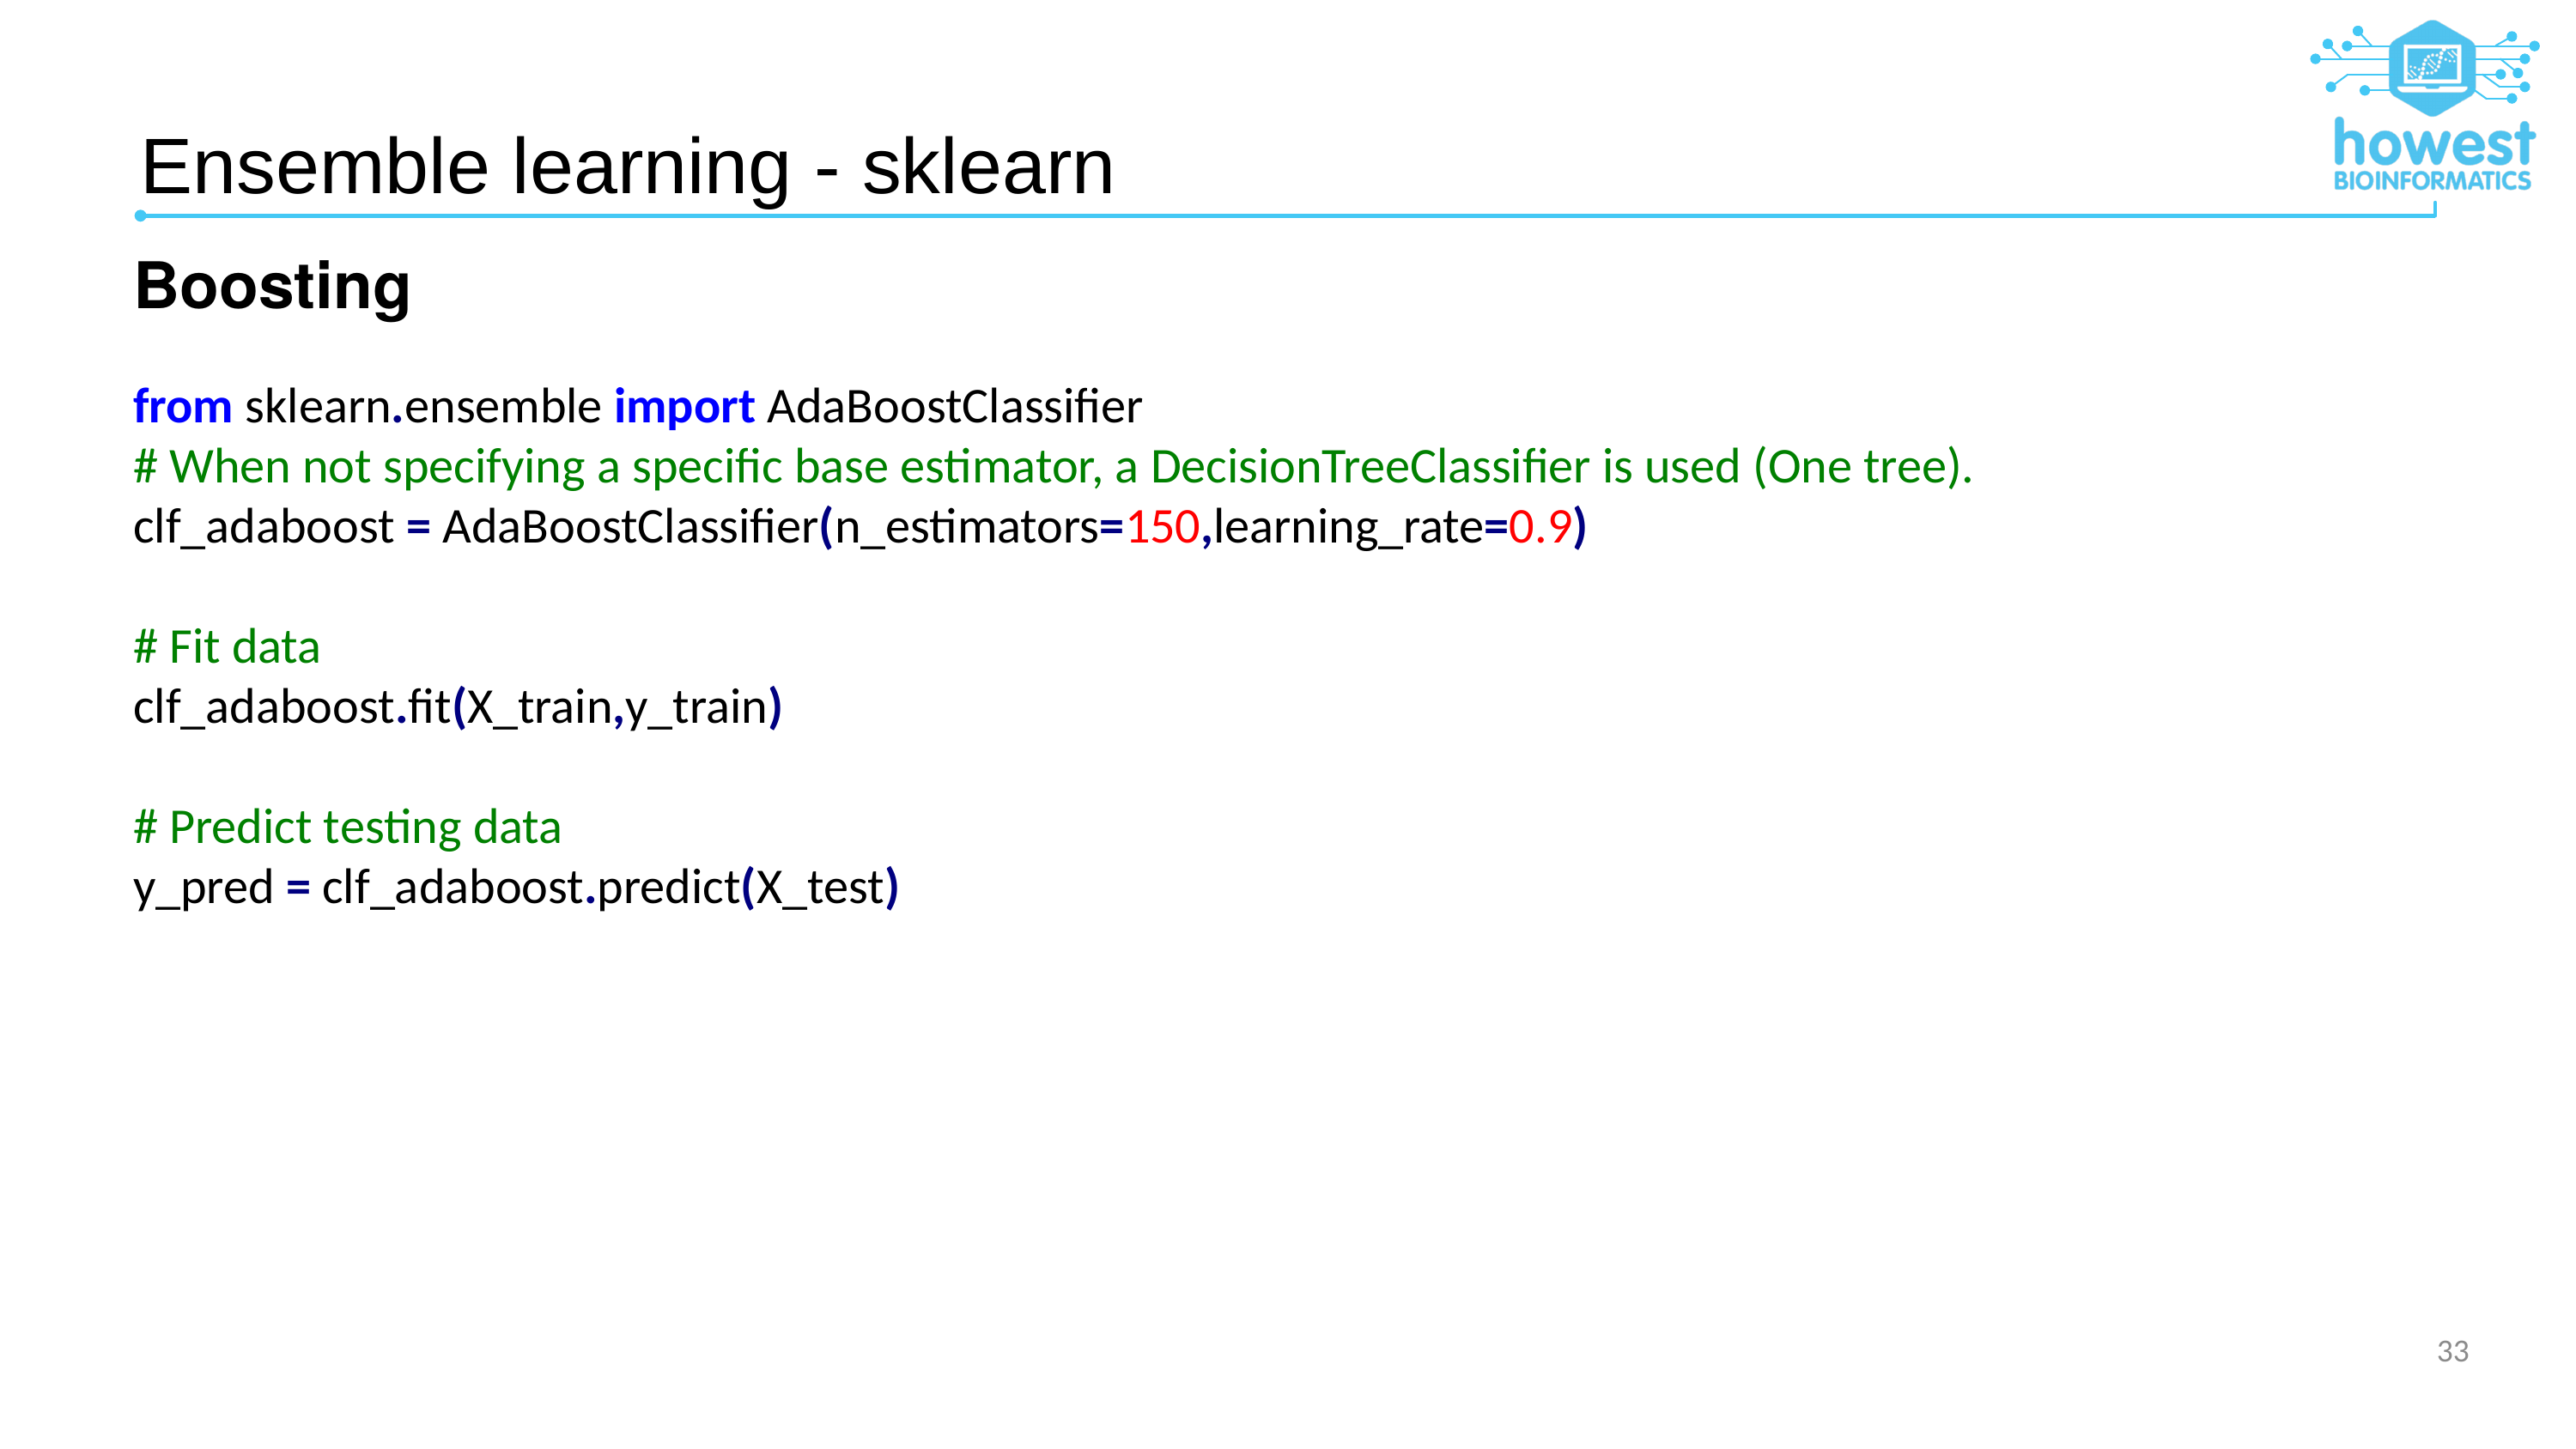

# Ensemble learning - sklearn
Boosting

from sklearn.ensemble import AdaBoostClassifier
# When not specifying a specific base estimator, a DecisionTreeClassifier is used (One tree).
clf_adaboost = AdaBoostClassifier(n_estimators=150,learning_rate=0.9)

# Fit data
clf_adaboost.fit(X_train,y_train)

# Predict testing data
y_pred = clf_adaboost.predict(X_test)
33